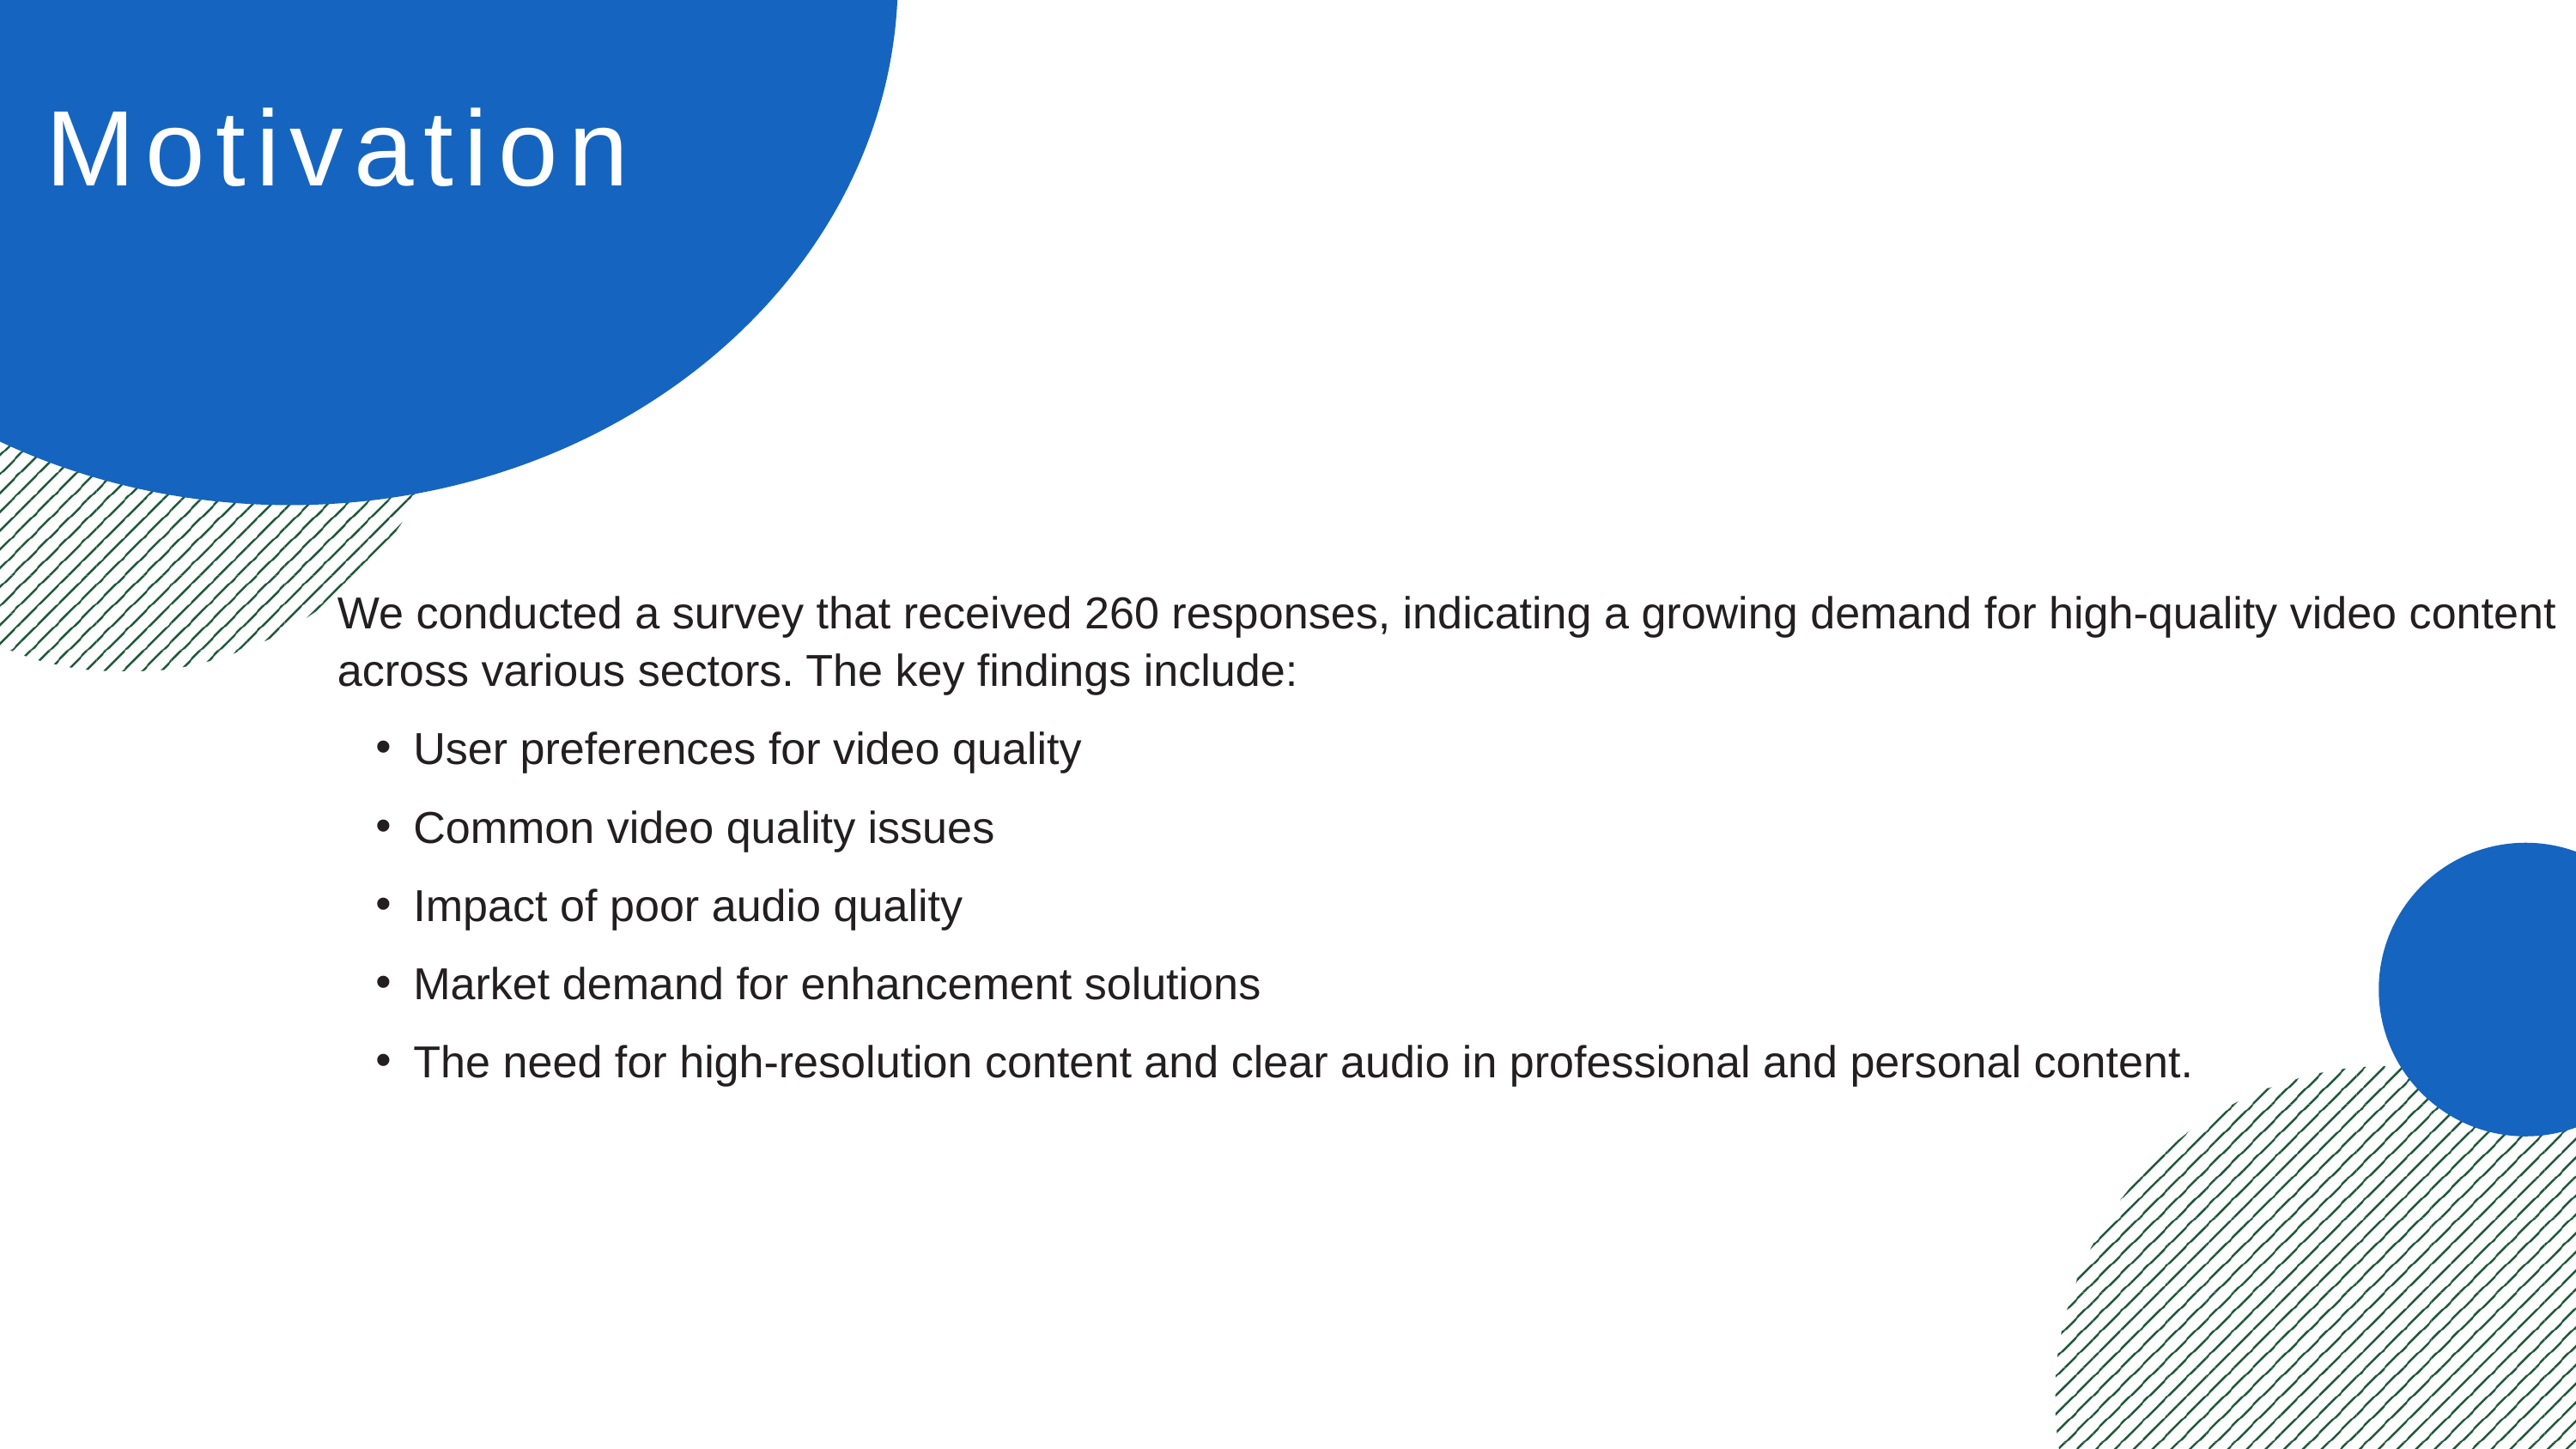

Motivation
We conducted a survey that received 260 responses, indicating a growing demand for high-quality video content across various sectors. The key findings include:
User preferences for video quality
Common video quality issues
Impact of poor audio quality
Market demand for enhancement solutions
The need for high-resolution content and clear audio in professional and personal content.